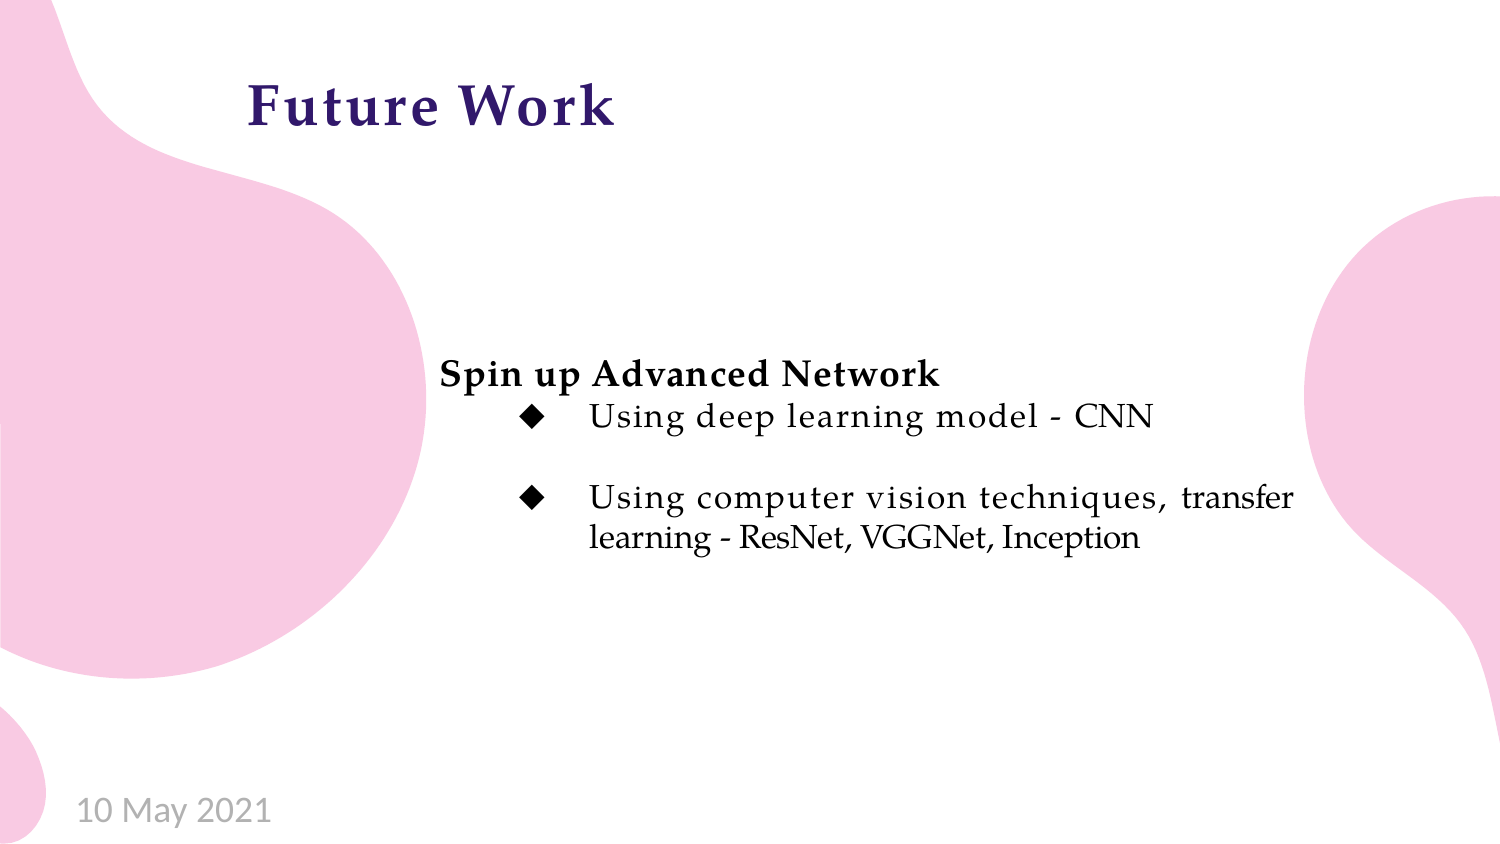

# Future Work

Spin up Advanced Network
Using deep learning model - CNN

Using computer vision techniques, transfer learning - ResNet, VGGNet, Inception

10 May 2021
17